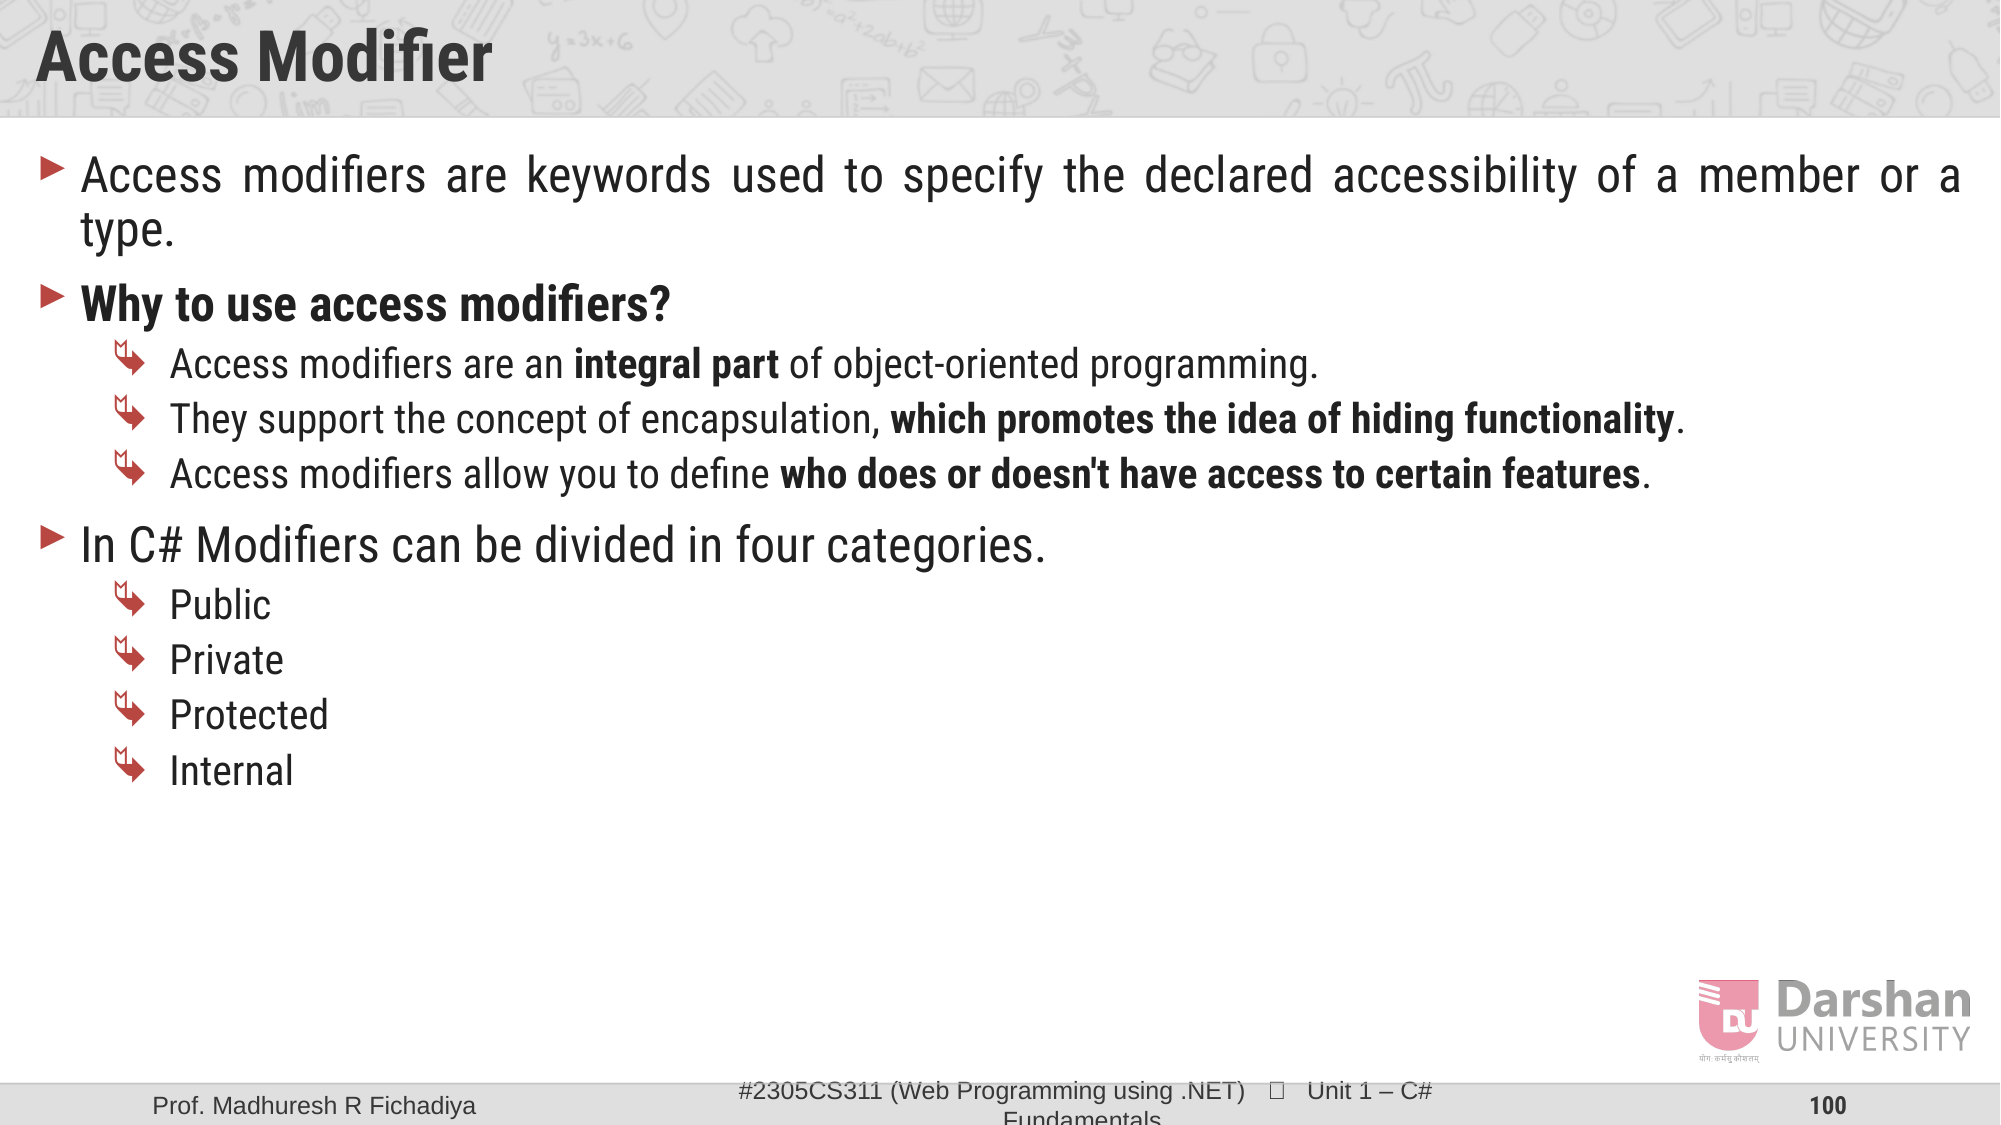

# Access Modifier
Access modifiers are keywords used to specify the declared accessibility of a member or a type.
Why to use access modifiers?
Access modifiers are an integral part of object-oriented programming.
They support the concept of encapsulation, which promotes the idea of hiding functionality.
Access modifiers allow you to define who does or doesn't have access to certain features.
In C# Modifiers can be divided in four categories.
Public
Private
Protected
Internal